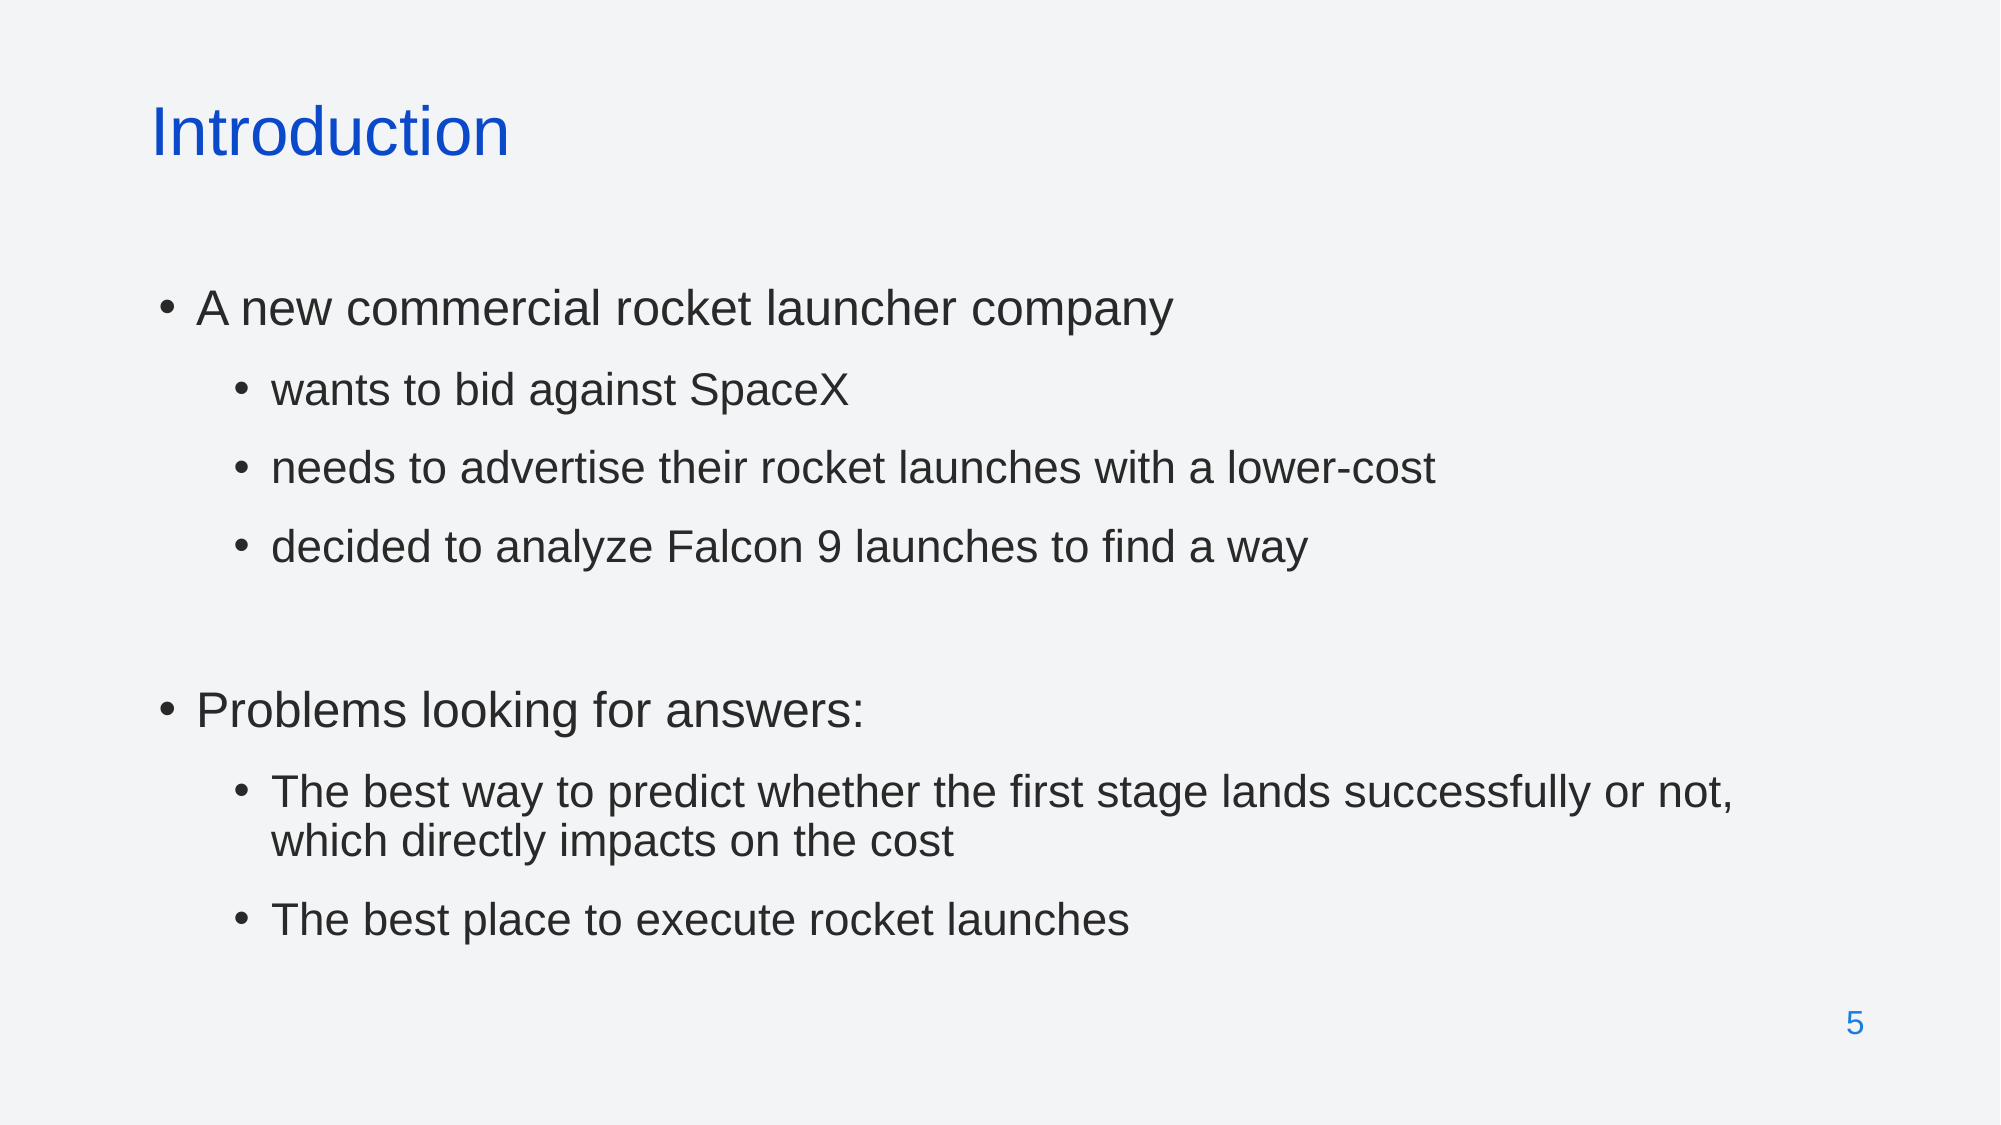

Introduction
A new commercial rocket launcher company
wants to bid against SpaceX
needs to advertise their rocket launches with a lower-cost
decided to analyze Falcon 9 launches to find a way

Problems looking for answers:
The best way to predict whether the first stage lands successfully or not, which directly impacts on the cost
The best place to execute rocket launches

5